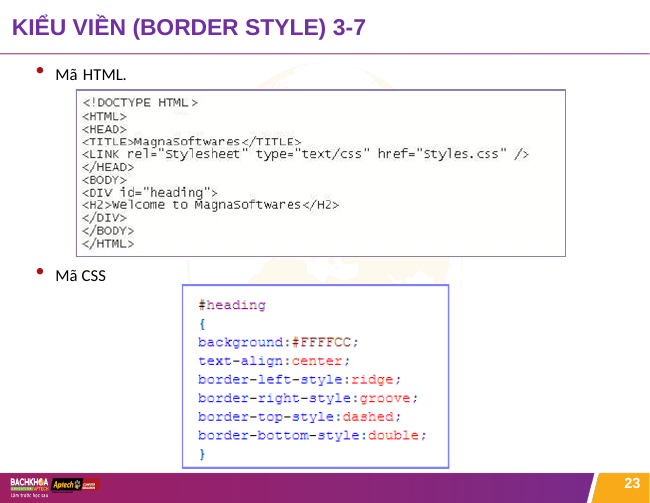

# KIỂU VIỀN (BORDER STYLE) 3-7
Mã HTML.

Mã CSS

23